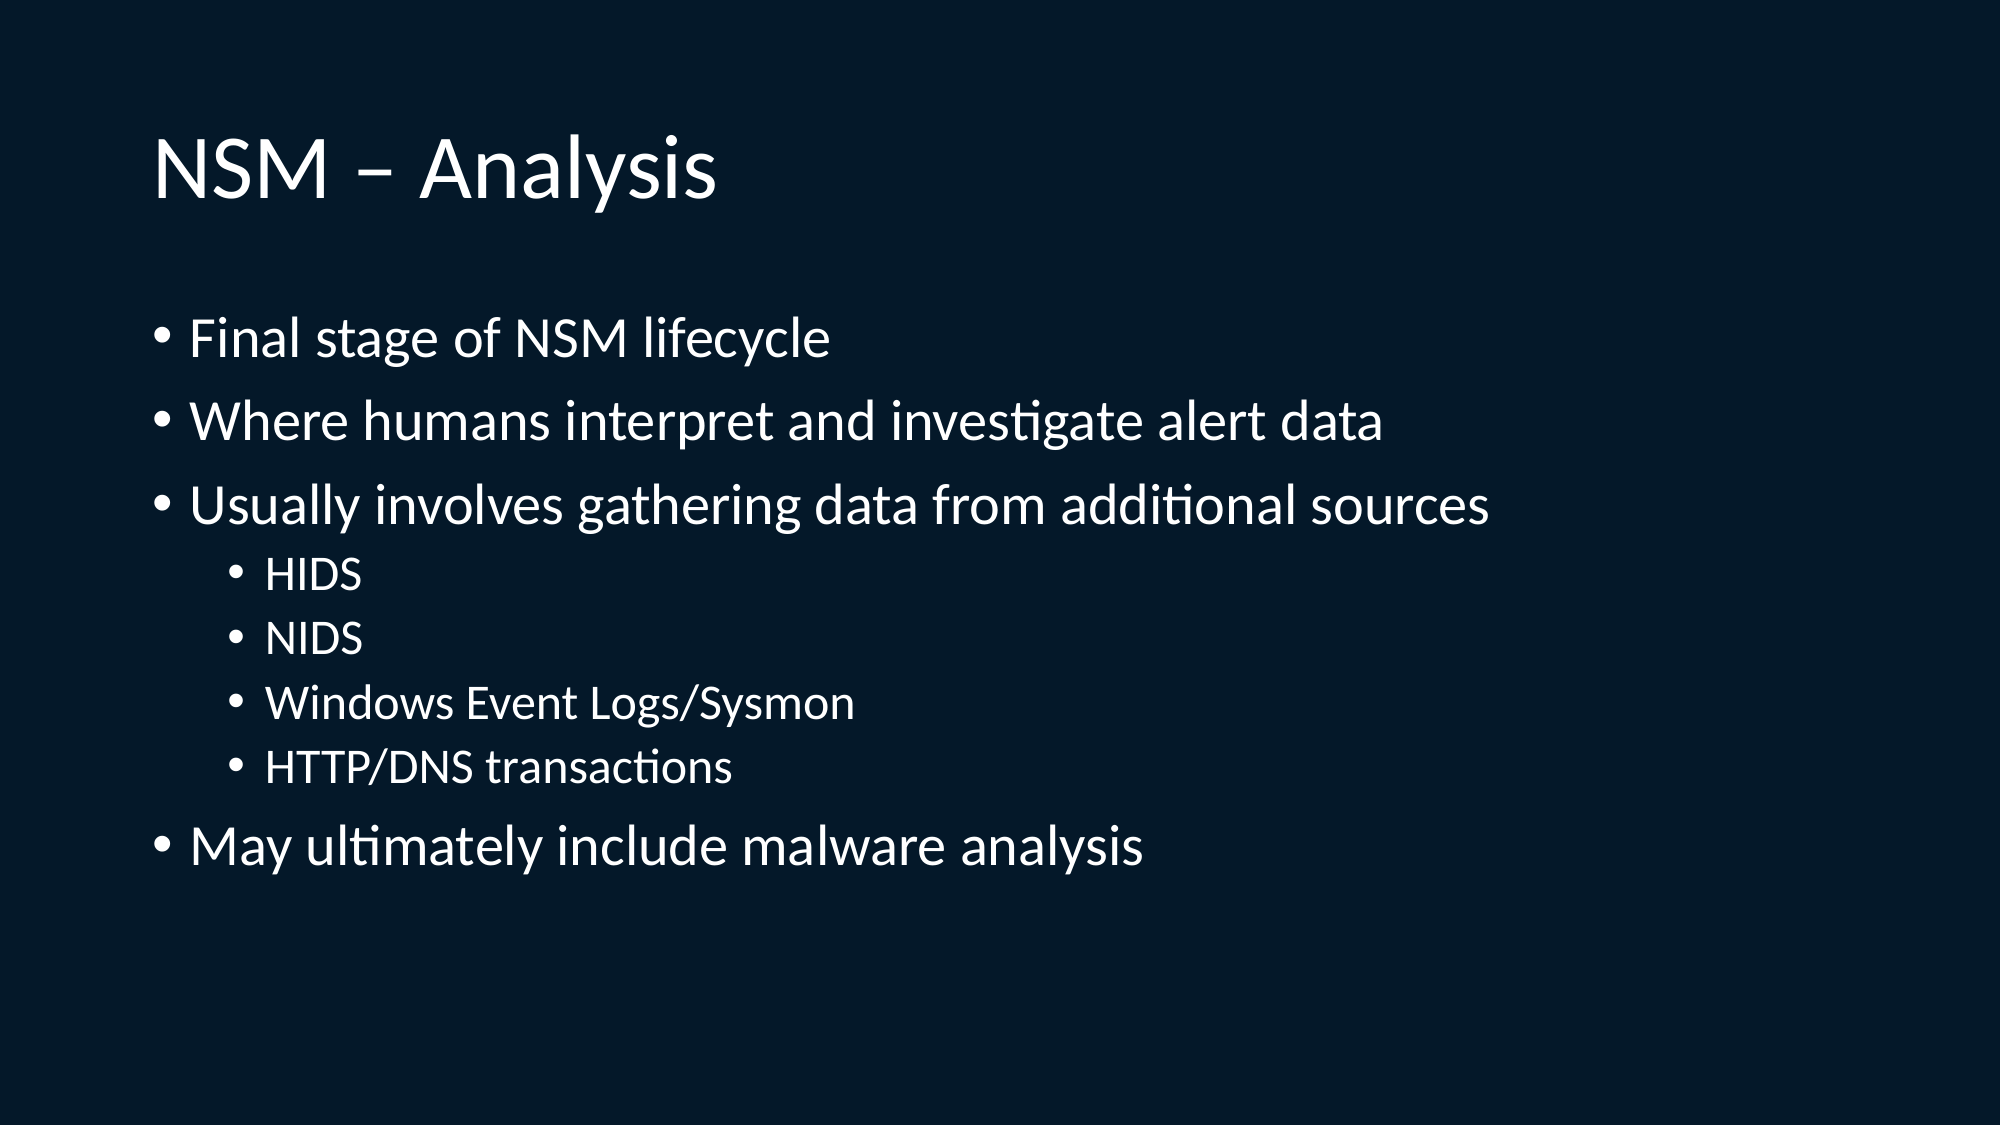

# NSM – Analysis
Final stage of NSM lifecycle
Where humans interpret and investigate alert data
Usually involves gathering data from additional sources
HIDS
NIDS
Windows Event Logs/Sysmon
HTTP/DNS transactions
May ultimately include malware analysis